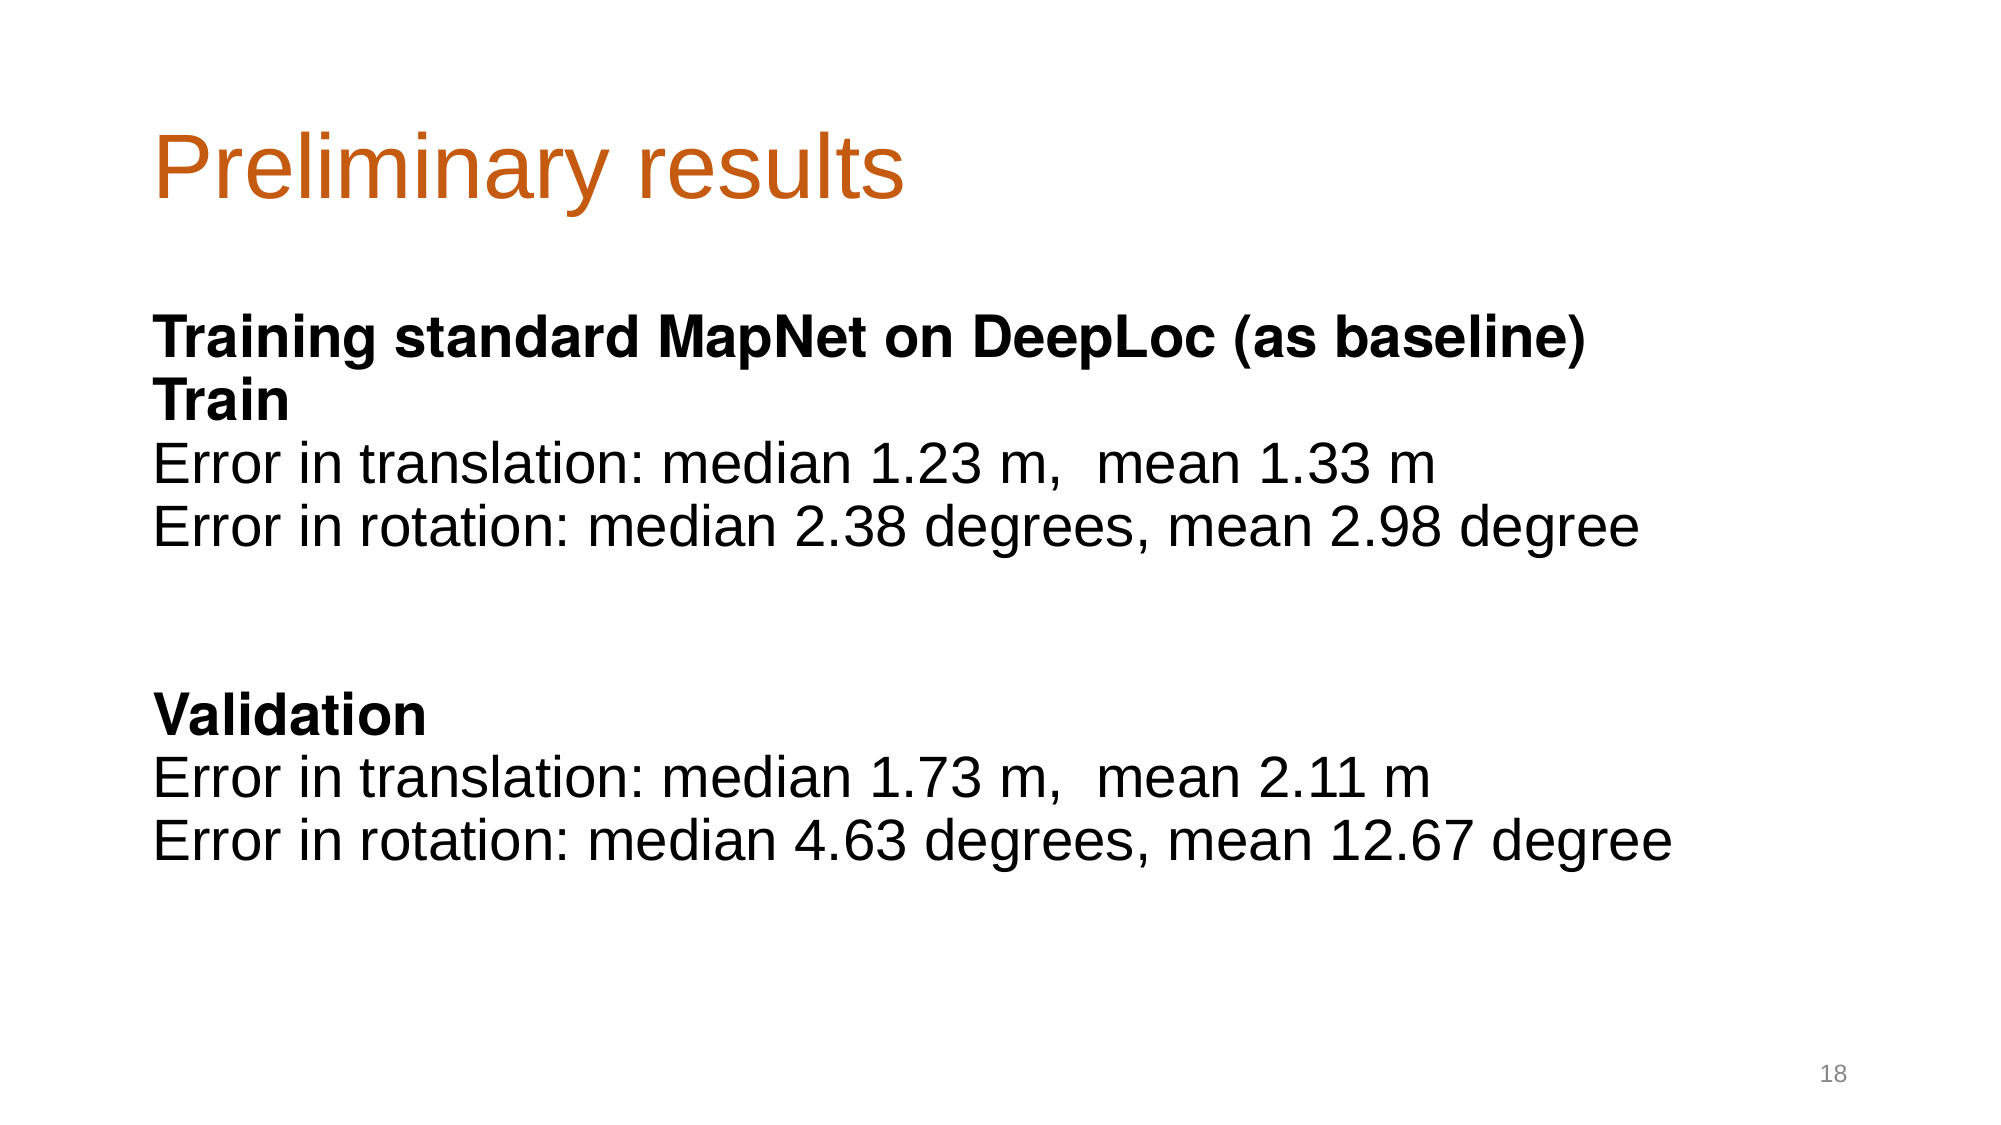

# Preliminary results
Training standard MapNet on DeepLoc (as baseline)
Train
Error in translation: median 1.23 m,  mean 1.33 m
Error in rotation: median 2.38 degrees, mean 2.98 degree

Validation
Error in translation: median 1.73 m,  mean 2.11 m
Error in rotation: median 4.63 degrees, mean 12.67 degree

18